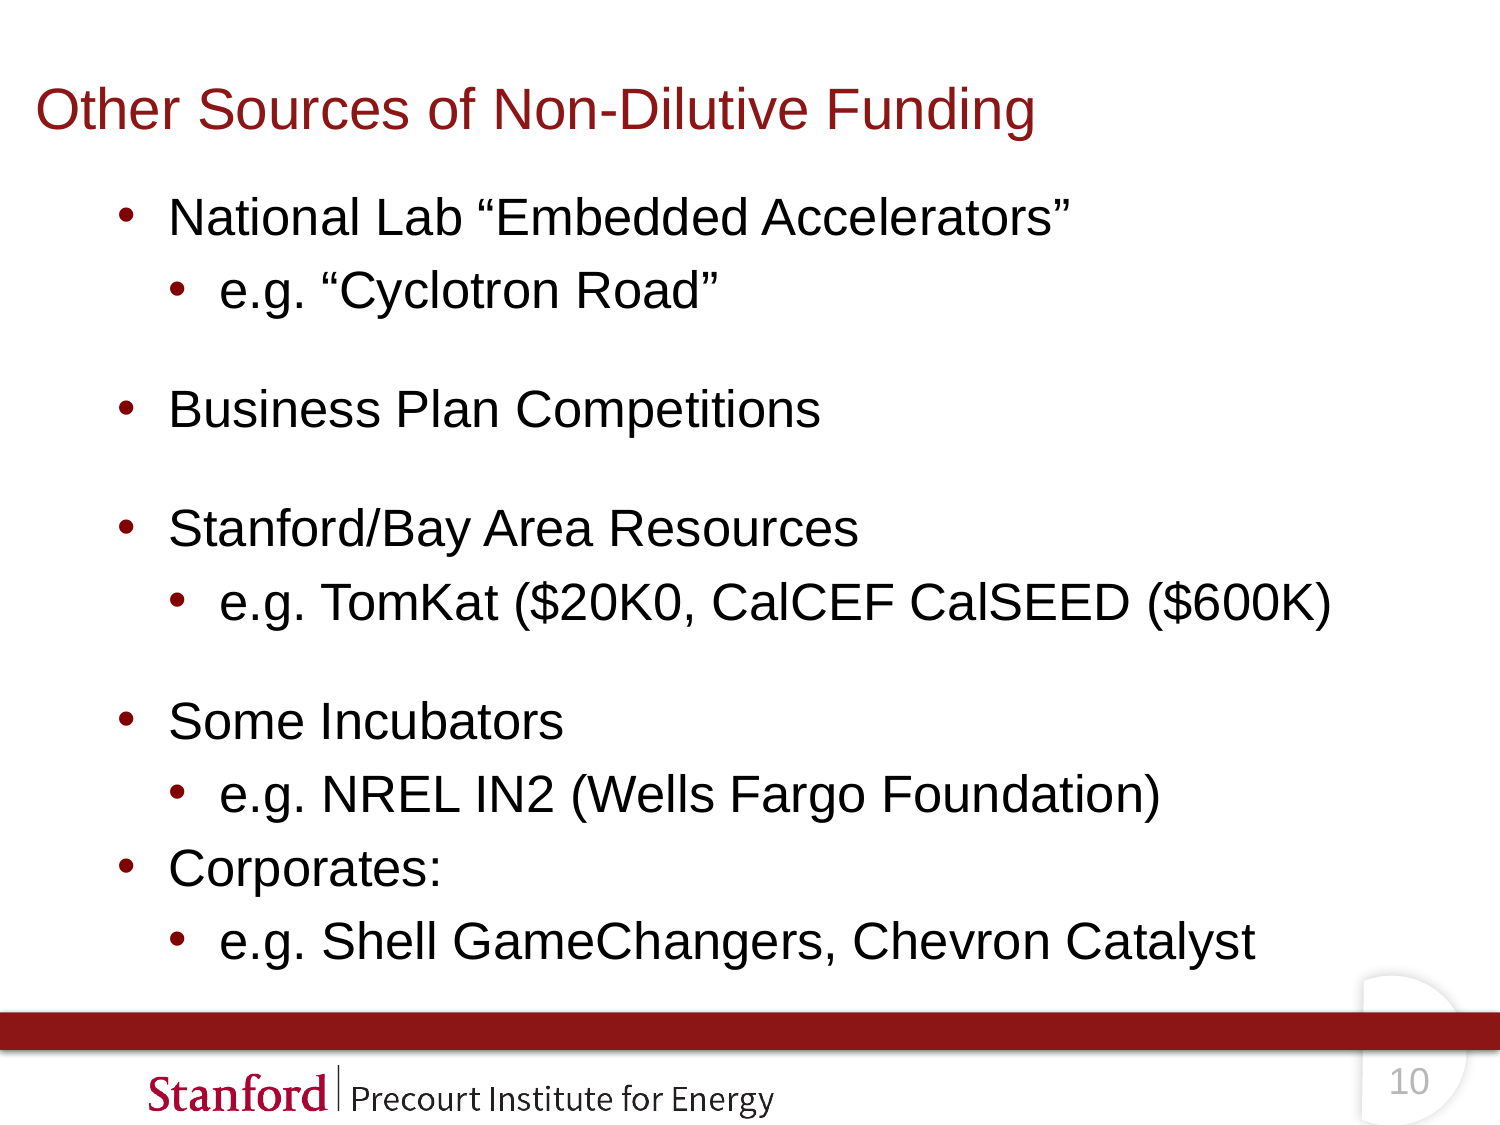

# Other Sources of Non-Dilutive Funding
National Lab “Embedded Accelerators”
e.g. “Cyclotron Road”

Business Plan Competitions

Stanford/Bay Area Resources
e.g. TomKat ($20K0, CalCEF CalSEED ($600K)

Some Incubators
e.g. NREL IN2 (Wells Fargo Foundation)
Corporates:
e.g. Shell GameChangers, Chevron Catalyst
10